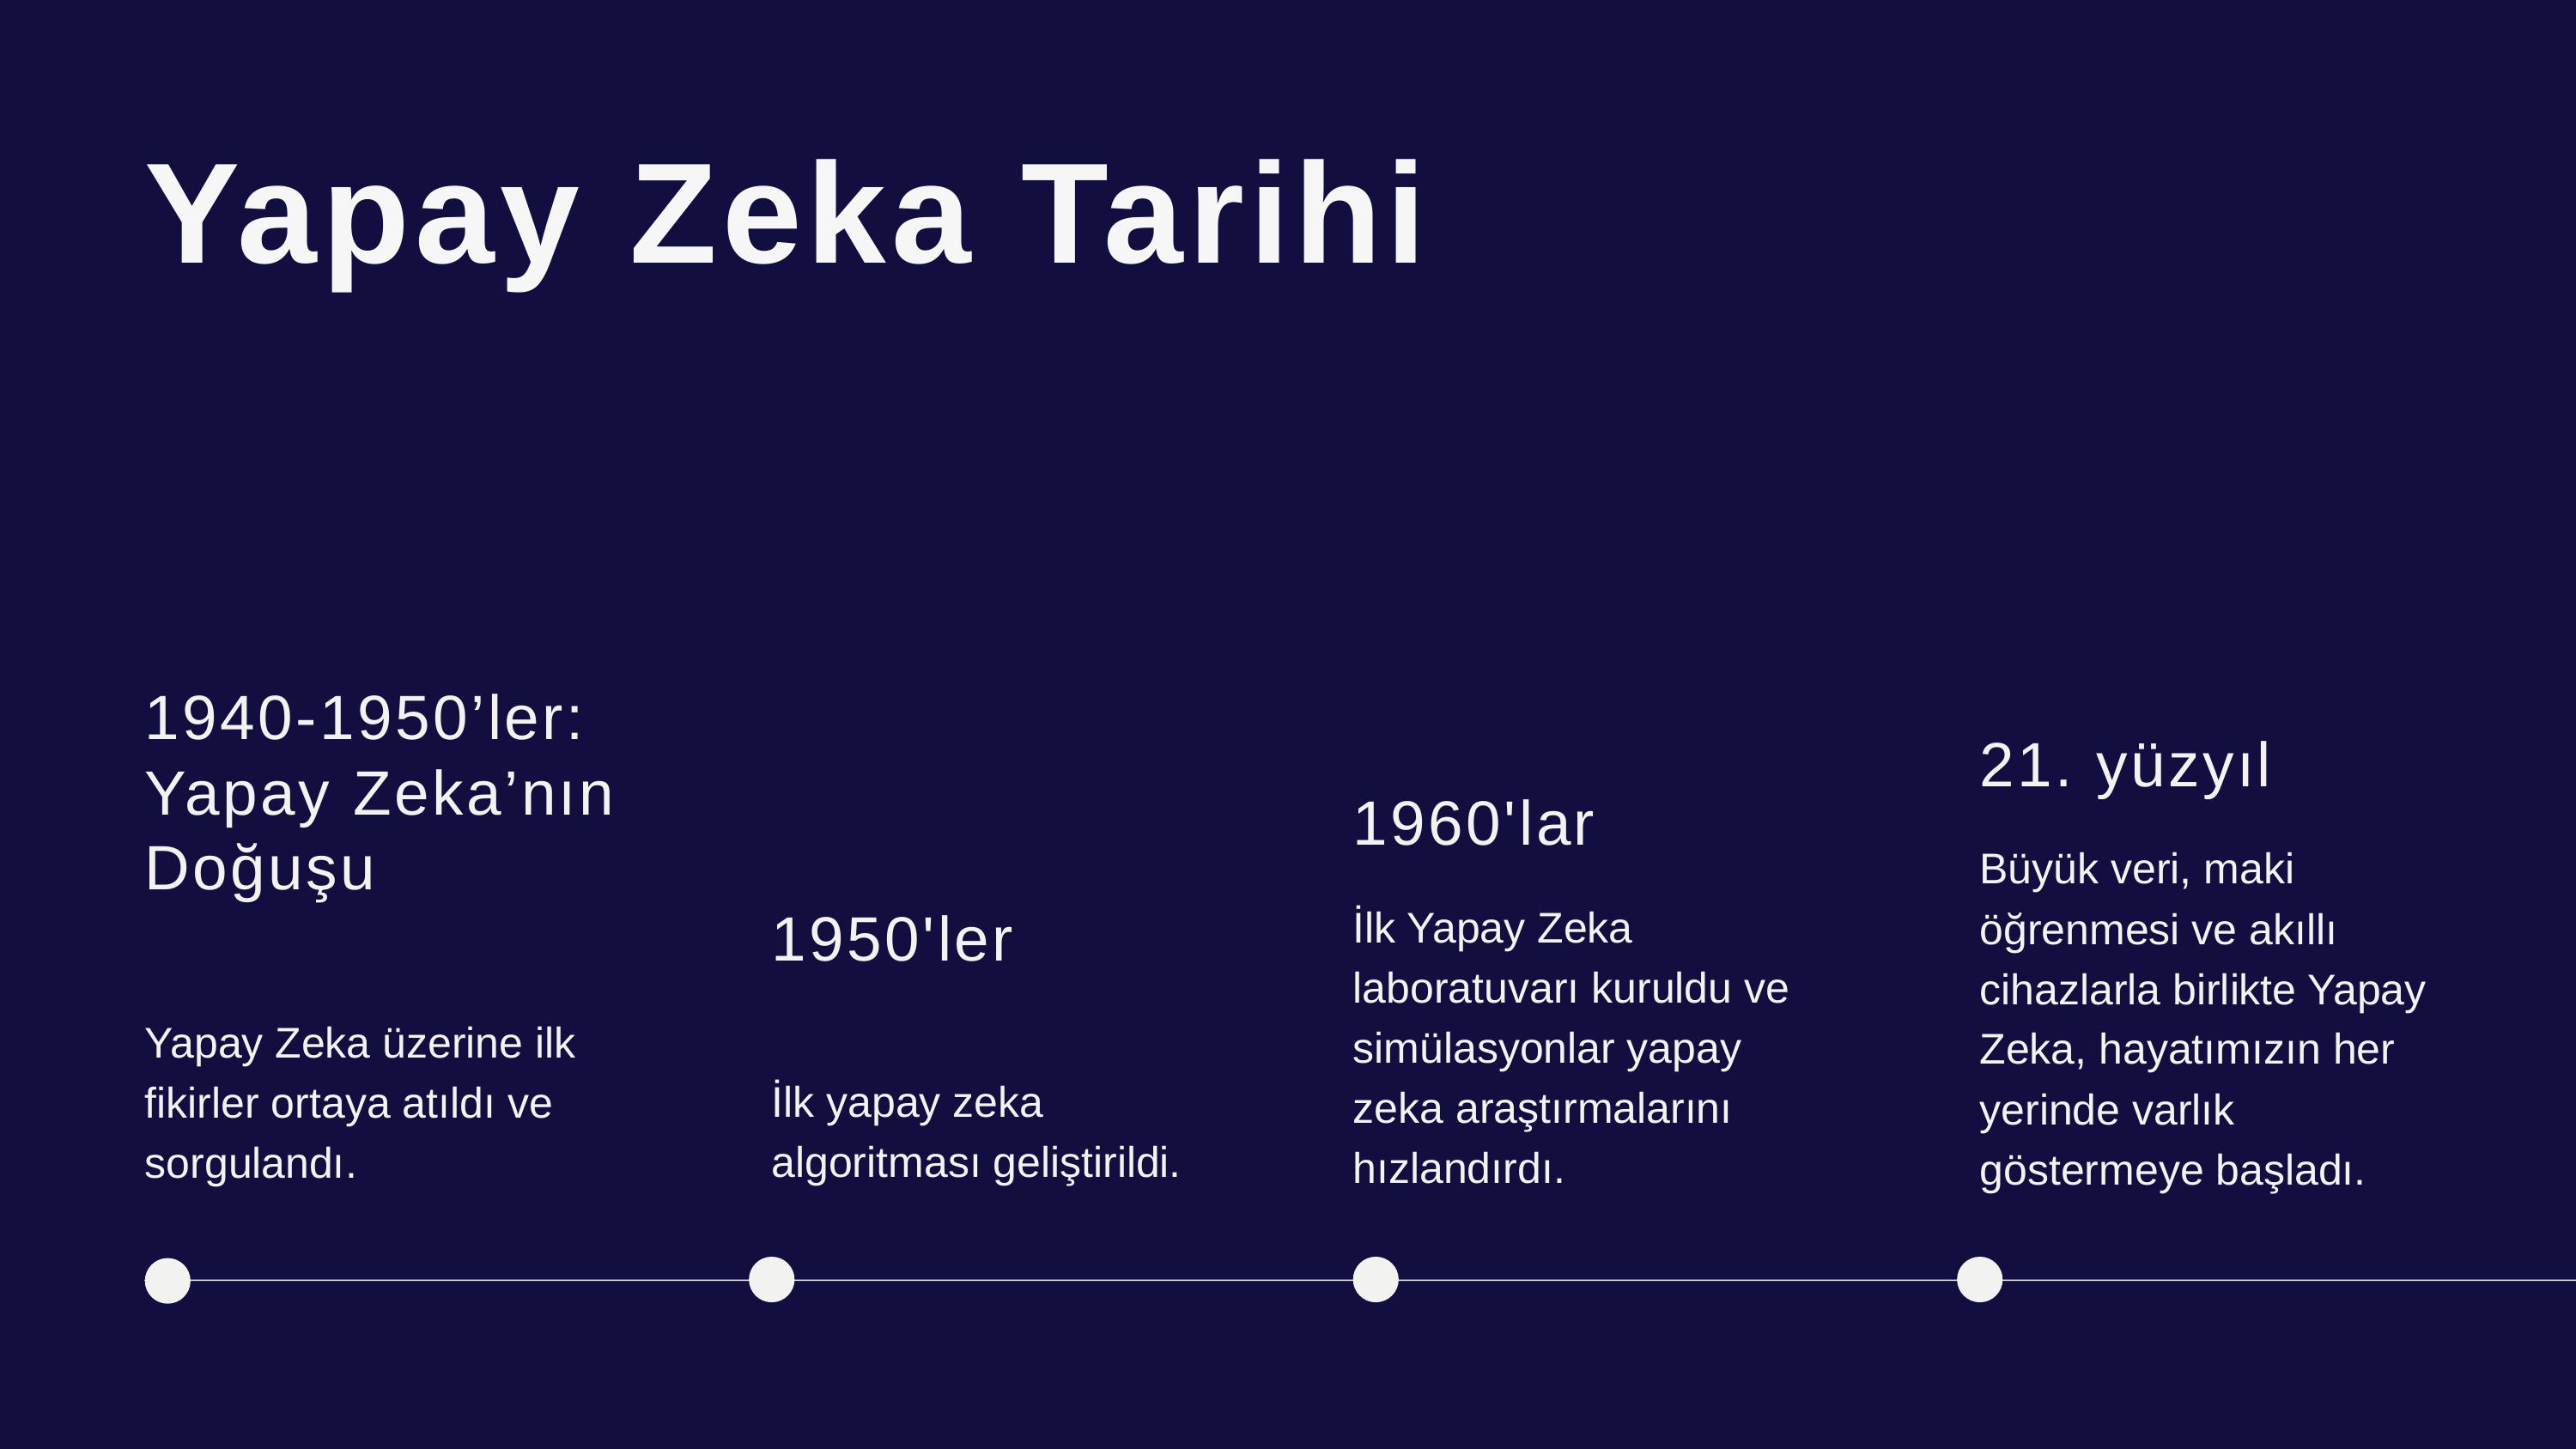

Yapay Zeka Tarihi
1940-1950’ler: Yapay Zeka’nın Doğuşu
21. yüzyıl
Büyük veri, maki öğrenmesi ve akıllı cihazlarla birlikte Yapay Zeka, hayatımızın her yerinde varlık
göstermeye başladı.
1960'lar
İlk Yapay Zeka laboratuvarı kuruldu ve simülasyonlar yapay zeka araştırmalarını hızlandırdı.
1950'ler
Yapay Zeka üzerine ilk fikirler ortaya atıldı ve sorgulandı.
İlk yapay zeka algoritması geliştirildi.